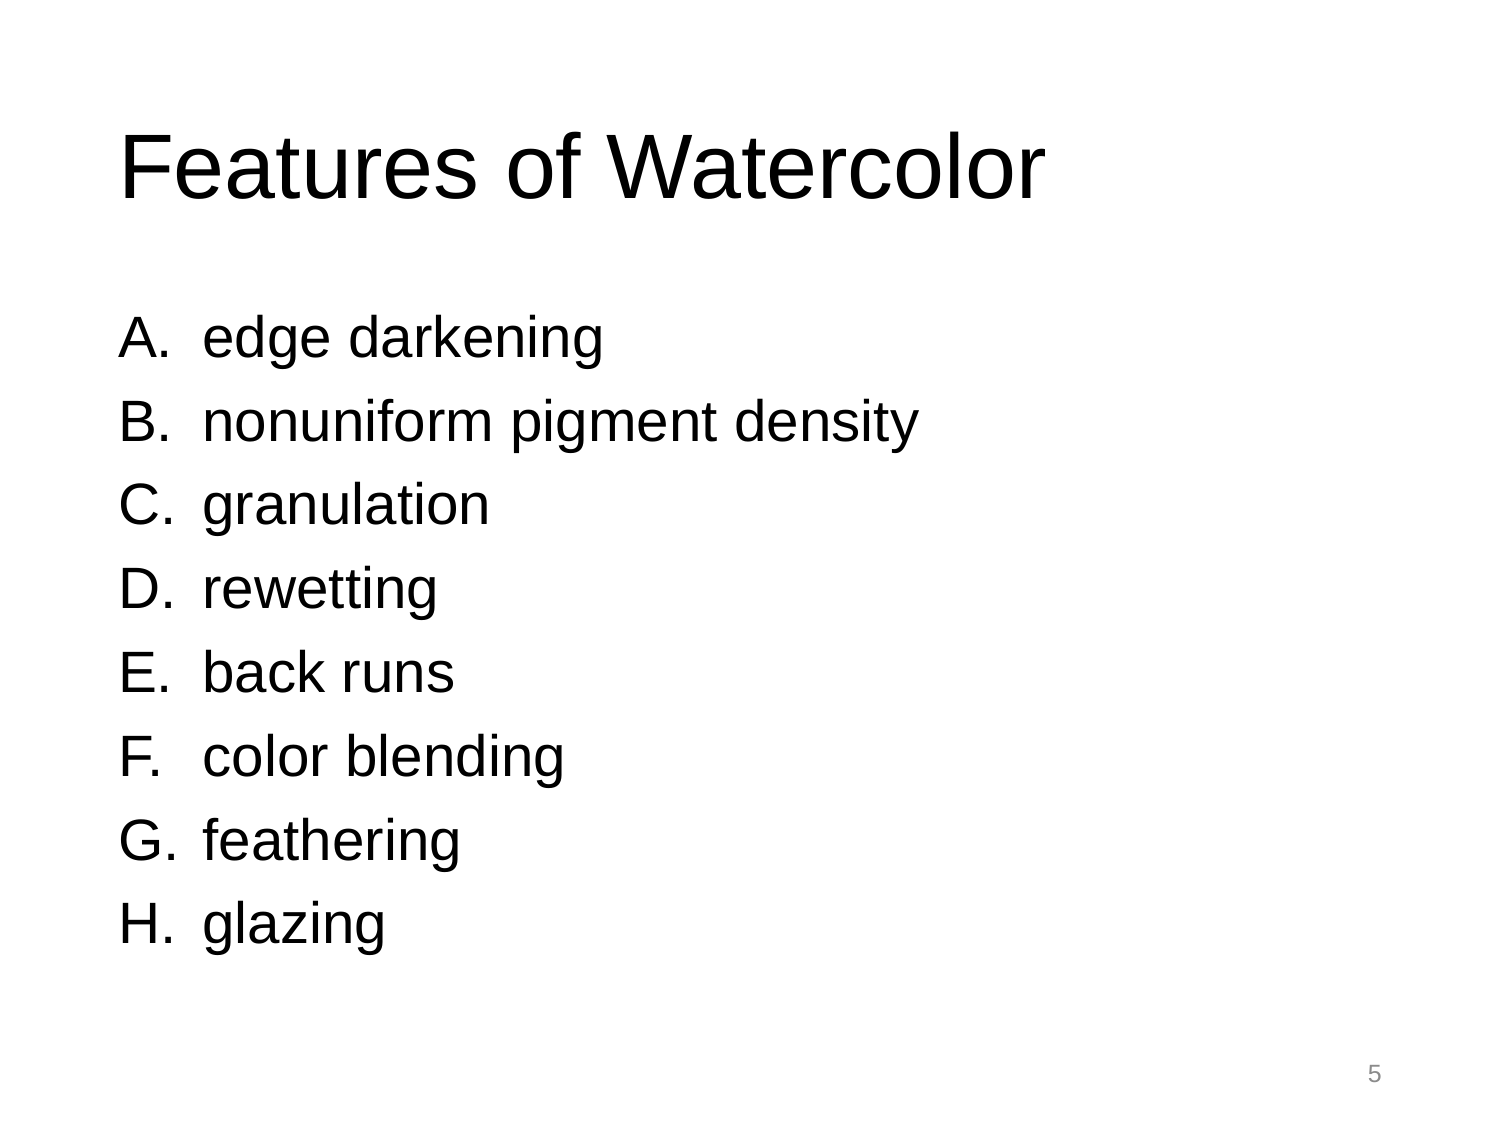

# Features of Watercolor
edge darkening
nonuniform pigment density
granulation
rewetting
back runs
color blending
feathering
glazing

5